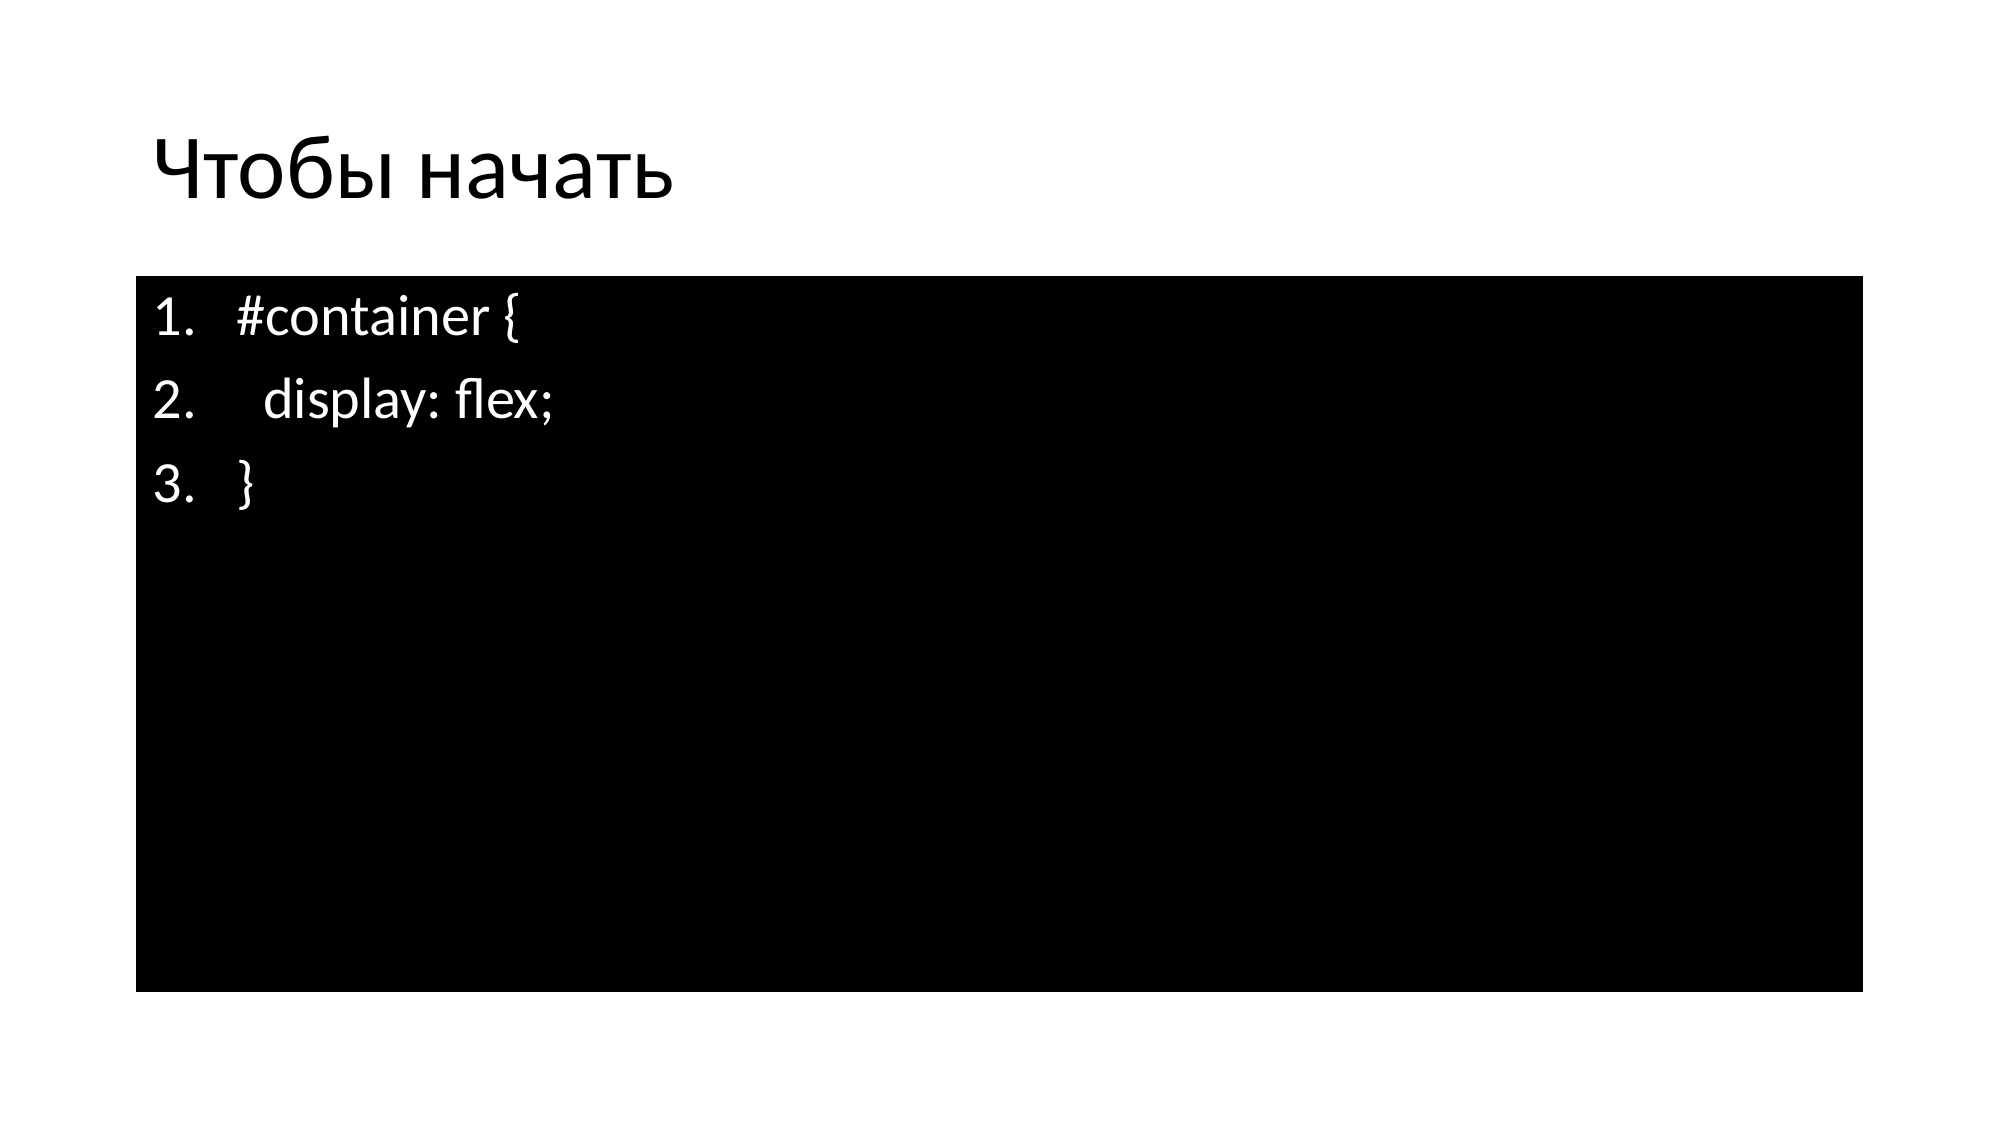

# Чтобы начать
#container {
  display: flex;
}